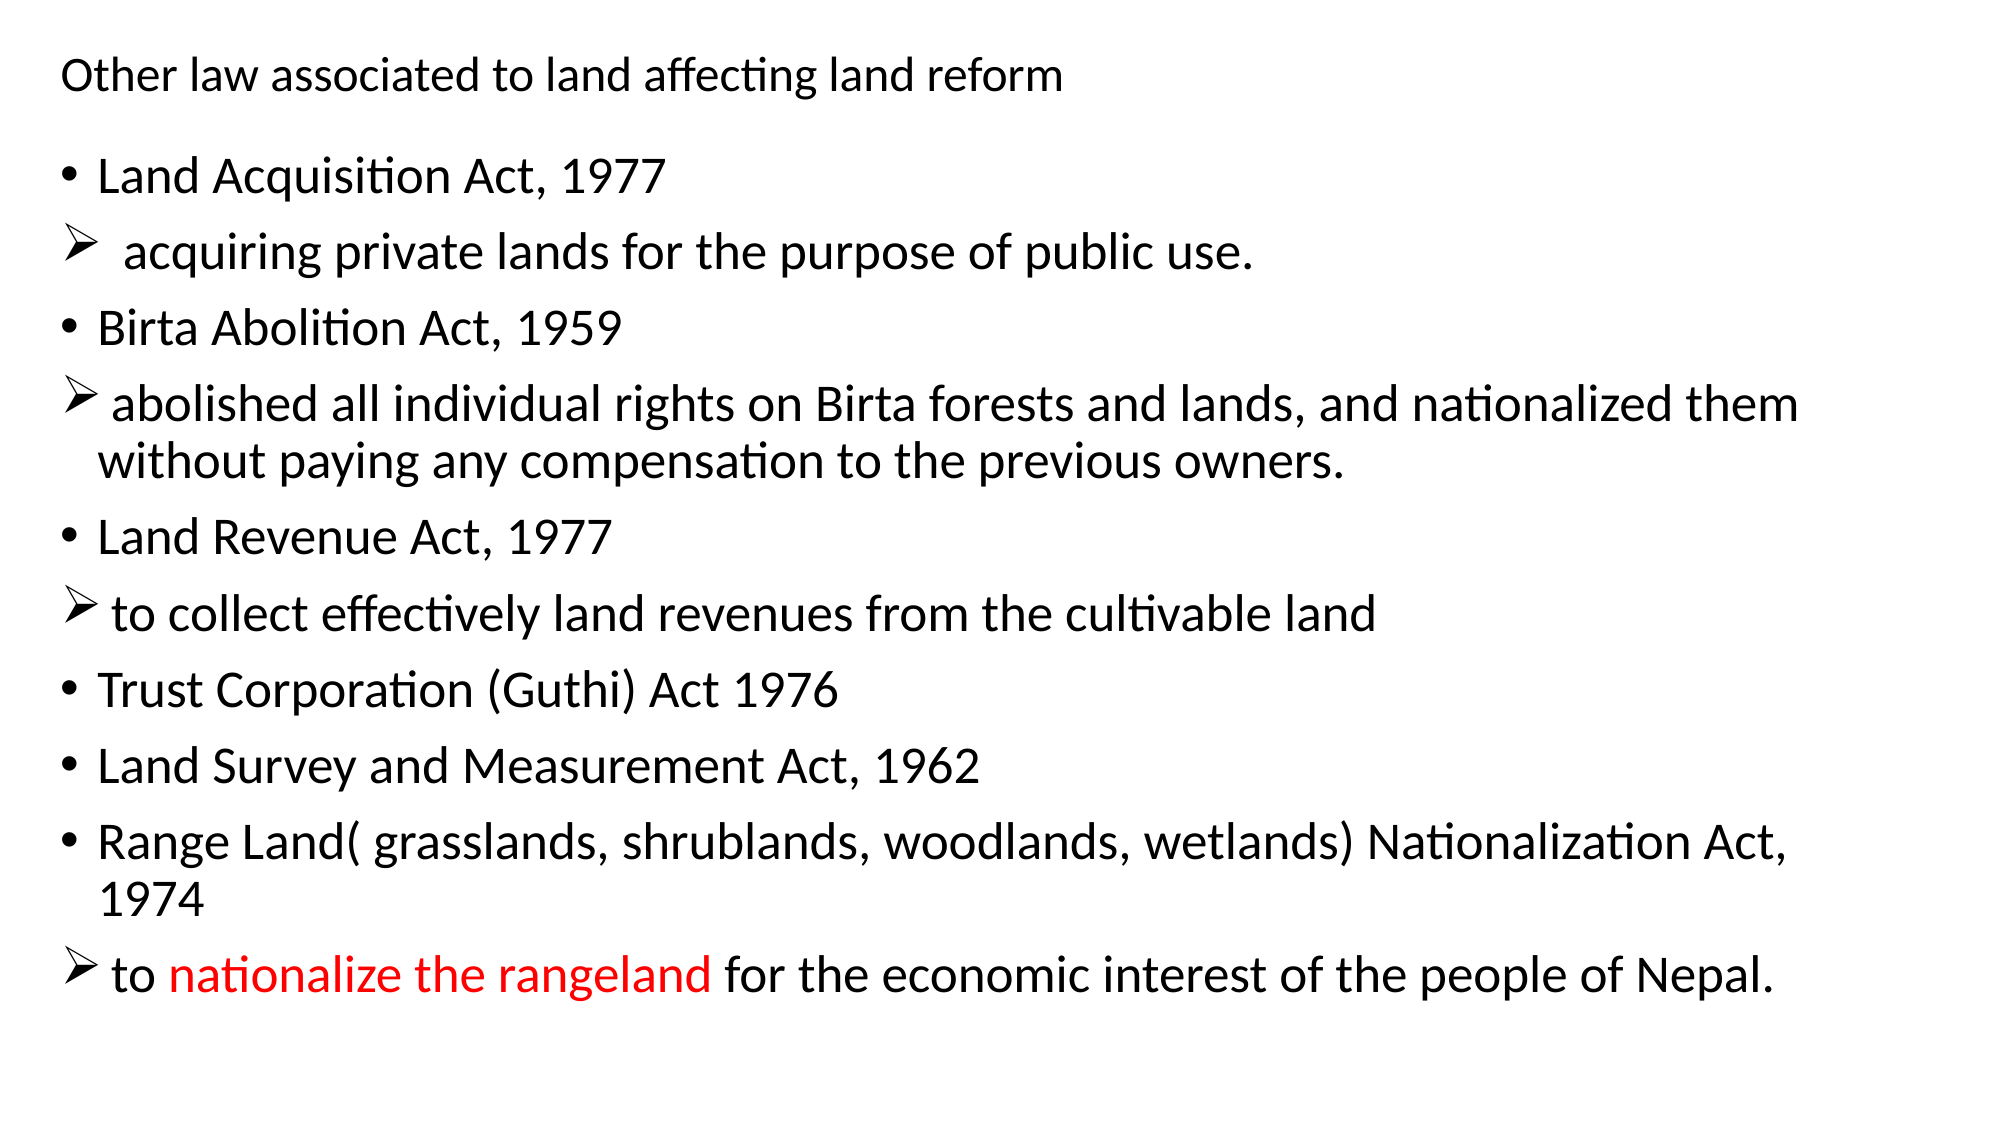

# Other law associated to land affecting land reform
Land Acquisition Act, 1977
  acquiring private lands for the purpose of public use.
Birta Abolition Act, 1959
 abolished all individual rights on Birta forests and lands, and nationalized them without paying any compensation to the previous owners.
Land Revenue Act, 1977
 to collect effectively land revenues from the cultivable land
Trust Corporation (Guthi) Act 1976
Land Survey and Measurement Act, 1962
Range Land( grasslands, shrublands, woodlands, wetlands) Nationalization Act, 1974
 to nationalize the rangeland for the economic interest of the people of Nepal.